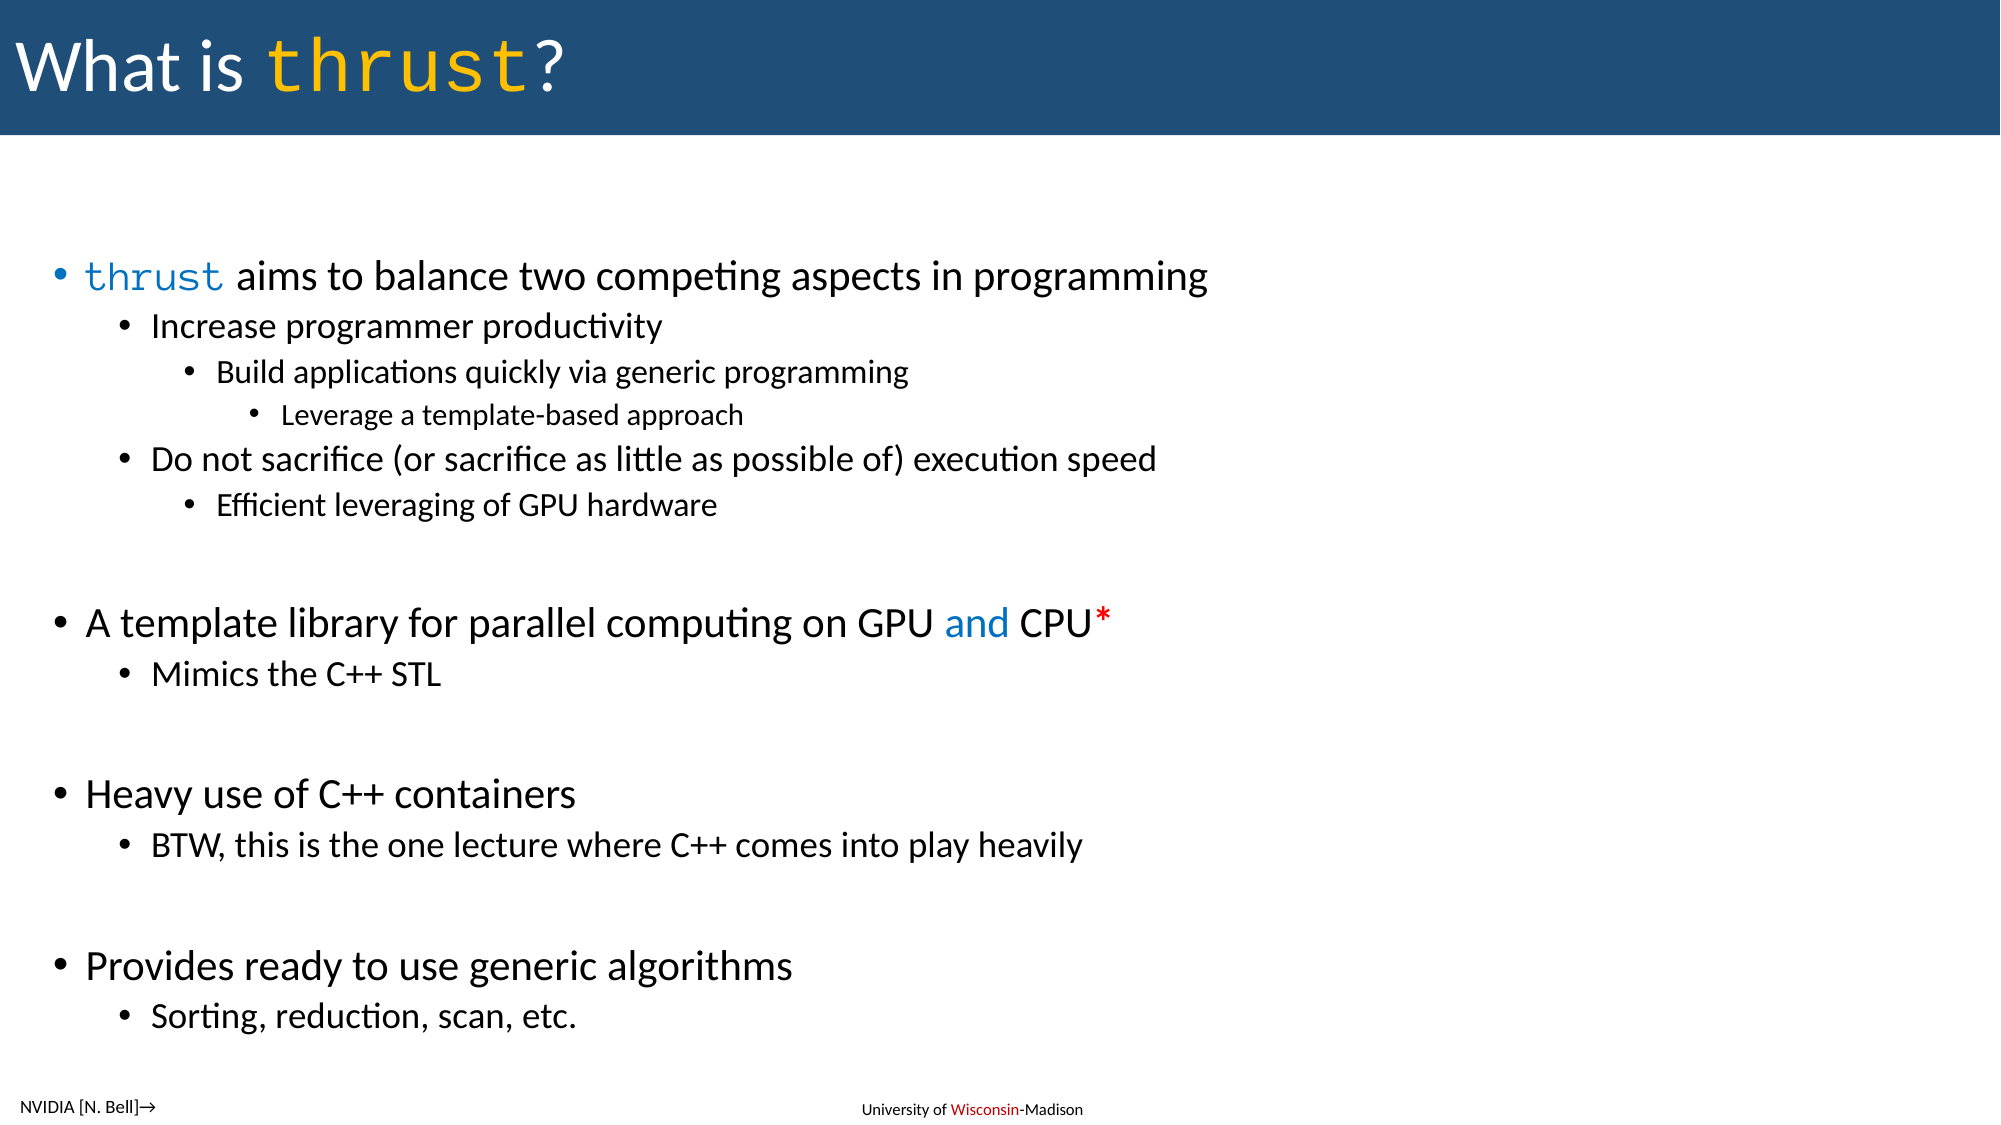

# What is thrust?
thrust aims to balance two competing aspects in programming
Increase programmer productivity
Build applications quickly via generic programming
Leverage a template-based approach
Do not sacrifice (or sacrifice as little as possible of) execution speed
Efficient leveraging of GPU hardware

A template library for parallel computing on GPU and CPU*
Mimics the C++ STL

Heavy use of C++ containers
BTW, this is the one lecture where C++ comes into play heavily

Provides ready to use generic algorithms
Sorting, reduction, scan, etc.
NVIDIA [N. Bell]→